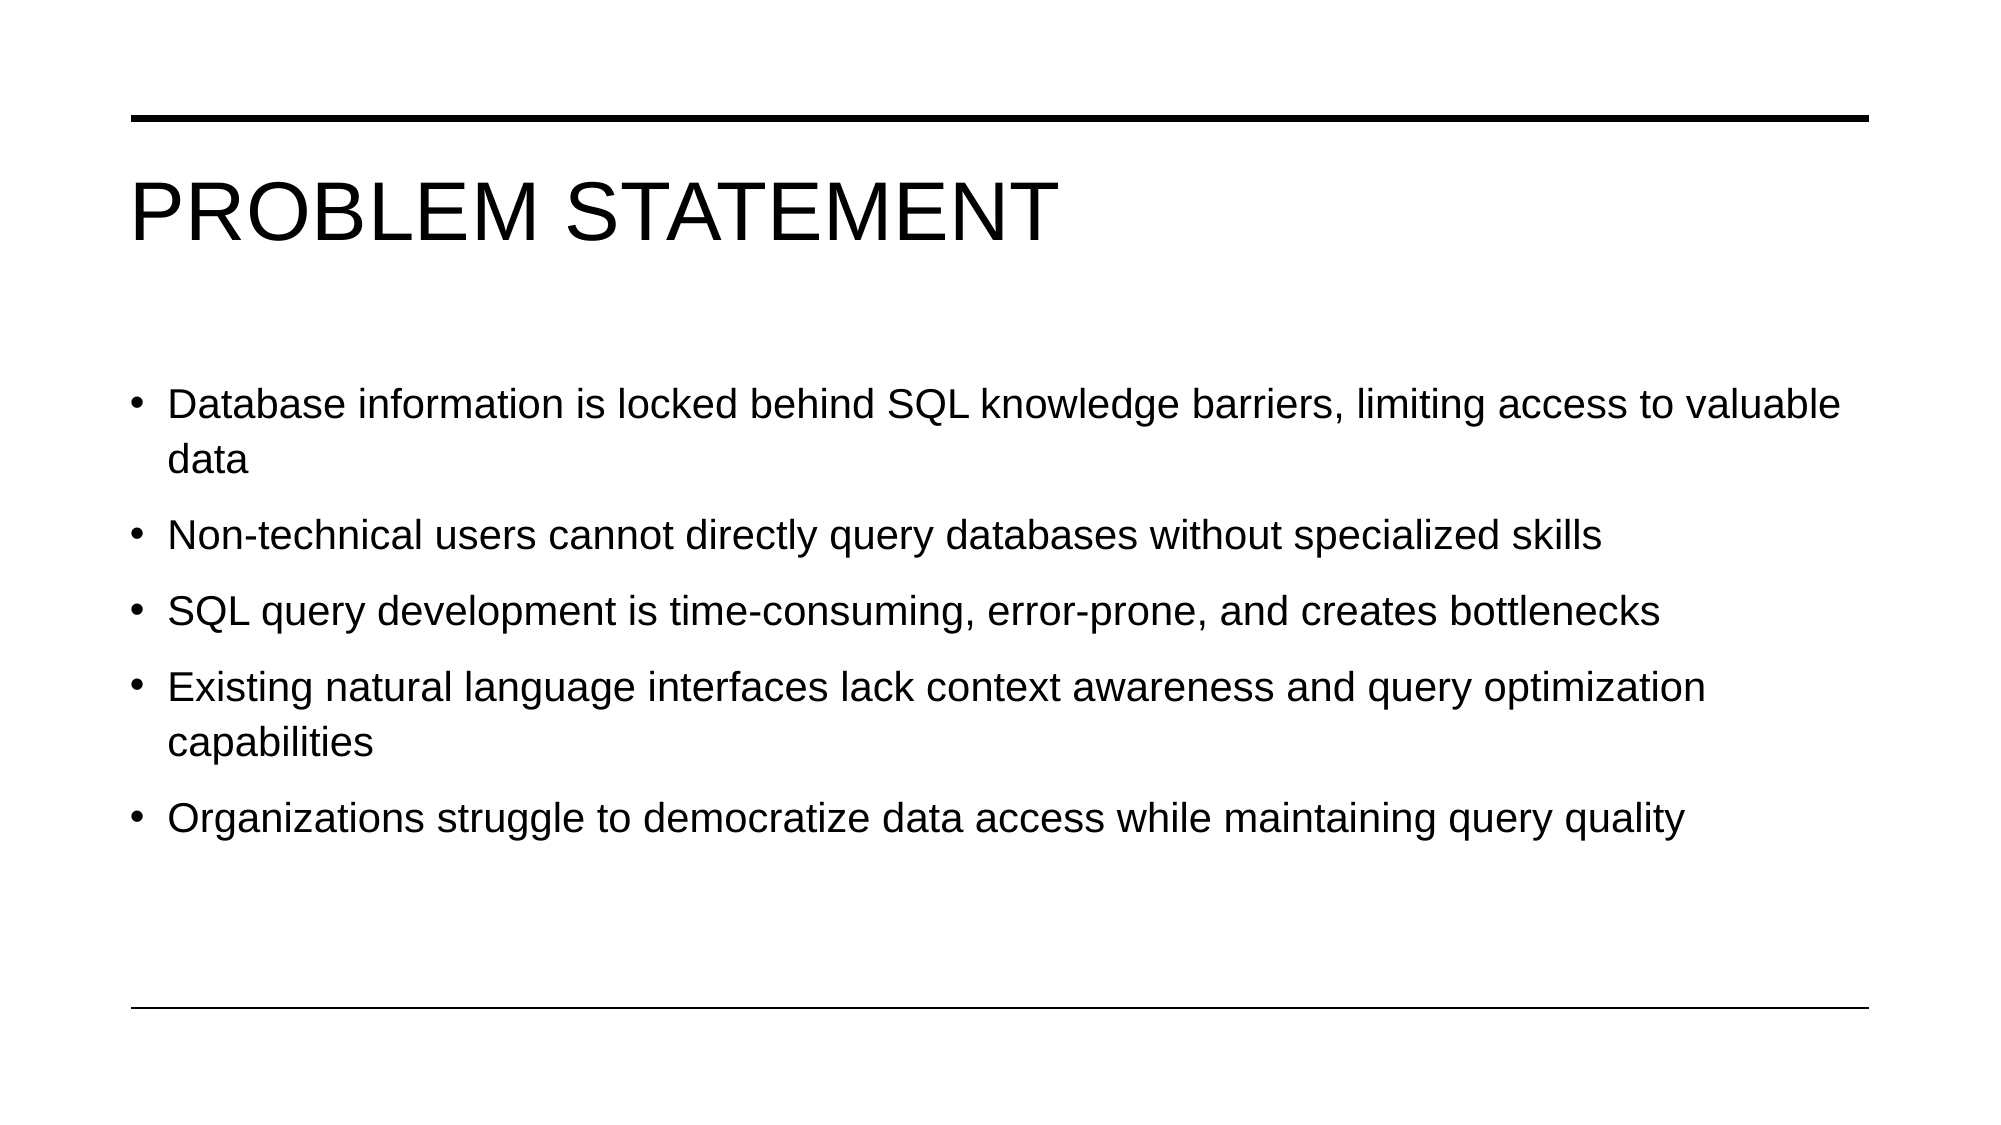

# Problem Statement
Database information is locked behind SQL knowledge barriers, limiting access to valuable data
Non-technical users cannot directly query databases without specialized skills
SQL query development is time-consuming, error-prone, and creates bottlenecks
Existing natural language interfaces lack context awareness and query optimization capabilities
Organizations struggle to democratize data access while maintaining query quality